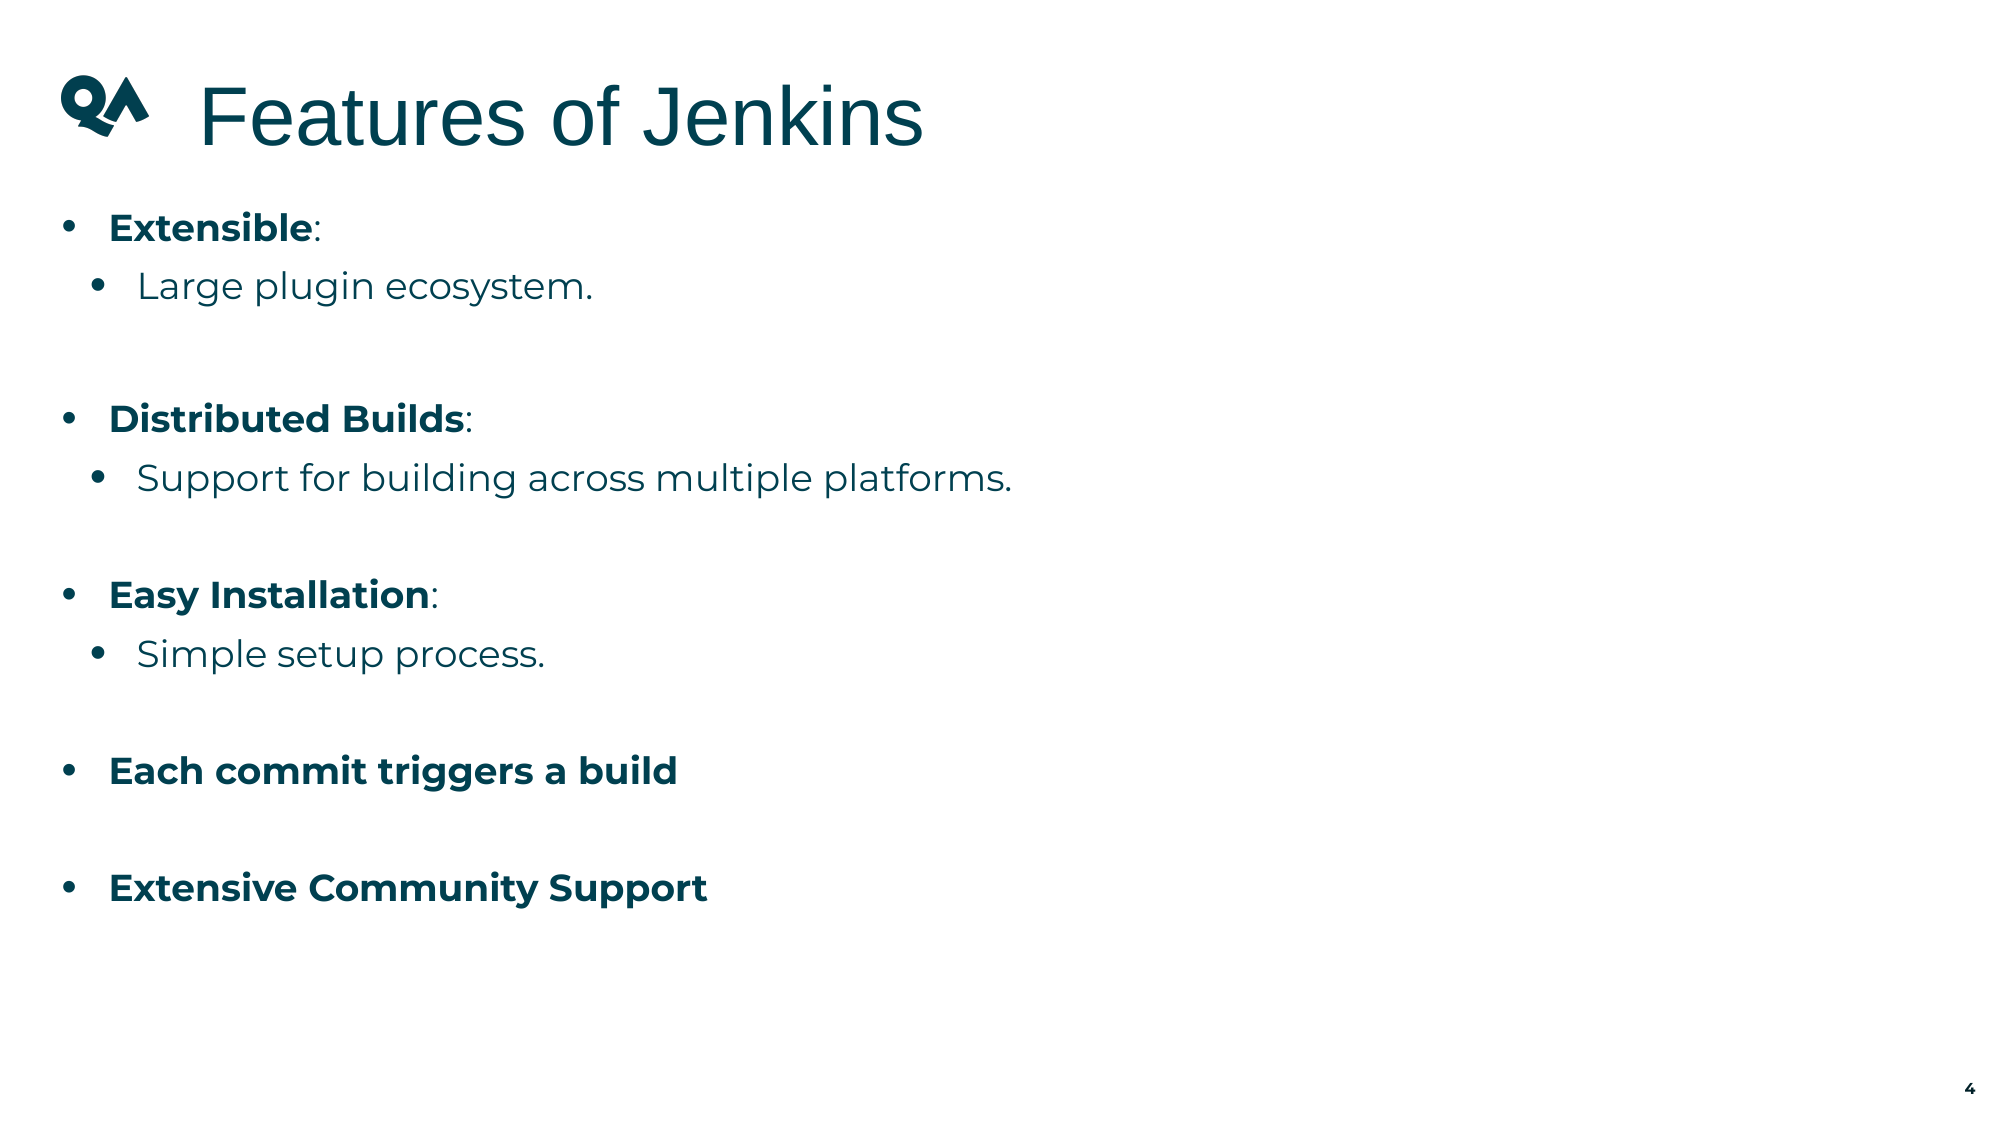

Features of Jenkins
Extensible:
Large plugin ecosystem.

Distributed Builds:
Support for building across multiple platforms.

Easy Installation:
Simple setup process.

Each commit triggers a build

Extensive Community Support
4